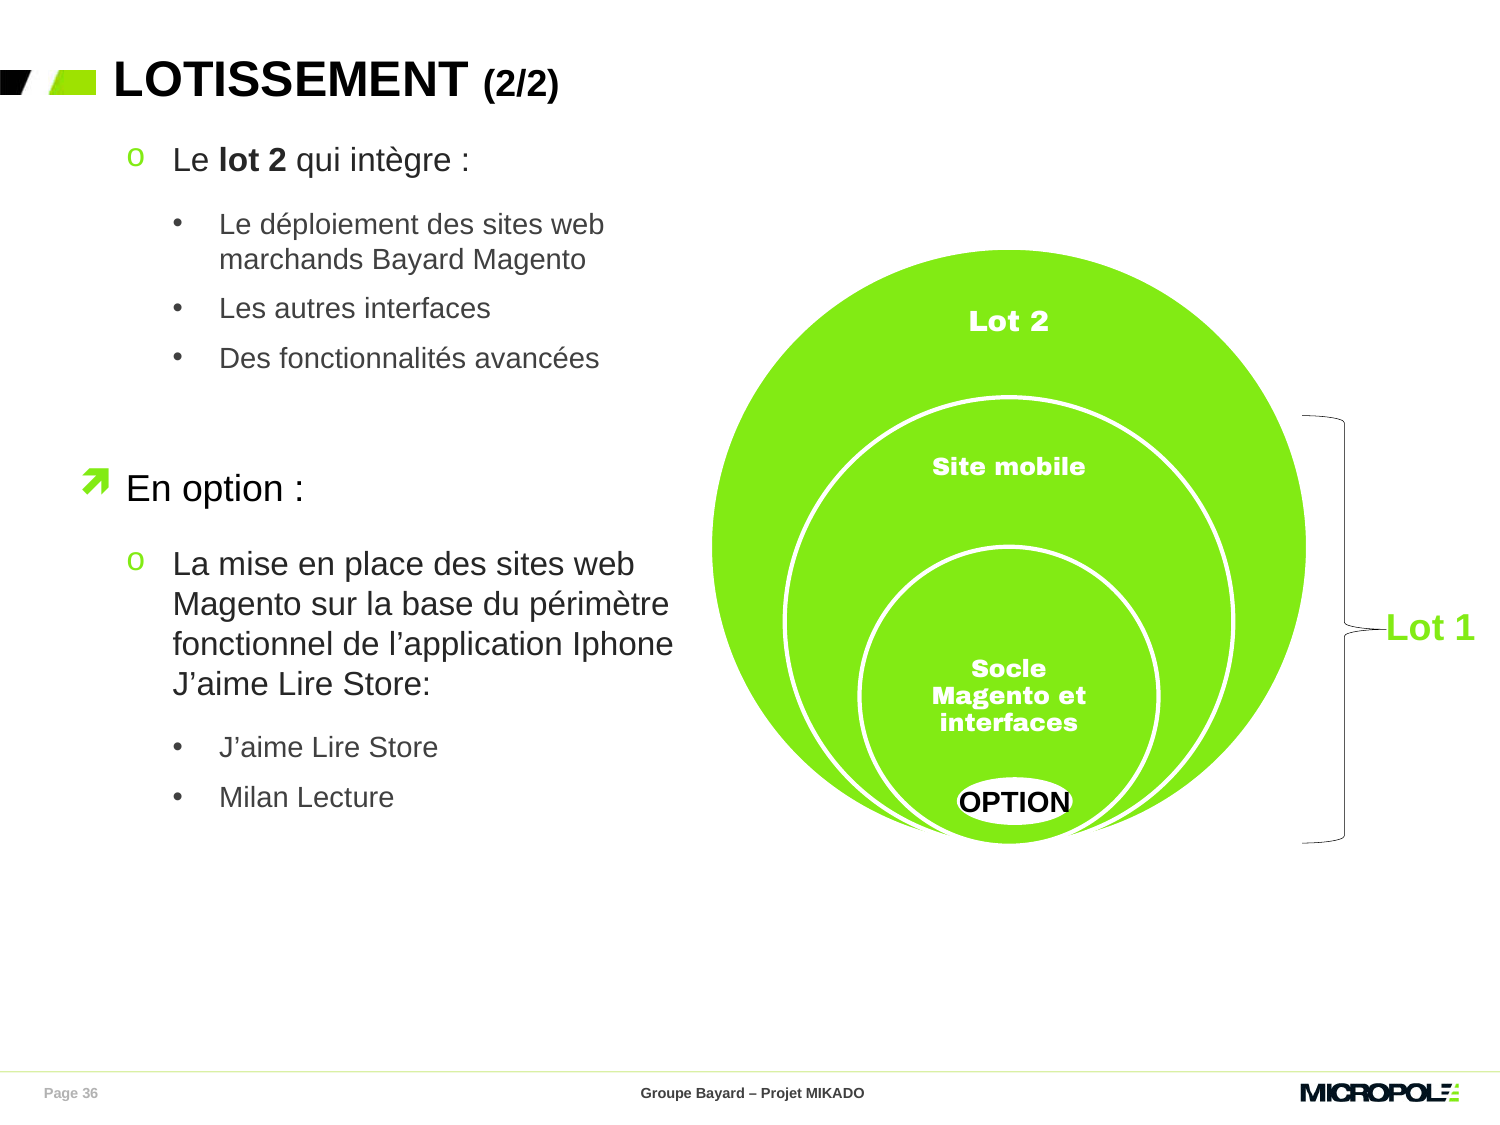

# Lotissement (2/2)
Le lot 2 qui intègre :
Le déploiement des sites web marchands Bayard Magento
Les autres interfaces
Des fonctionnalités avancées

En option :
La mise en place des sites web Magento sur la base du périmètre fonctionnel de l’application Iphone J’aime Lire Store:
J’aime Lire Store
Milan Lecture
Lot 2
Site mobile
Socle Magento et interfaces

Lot 1
OPTION
Page 36
Groupe Bayard – Projet MIKADO